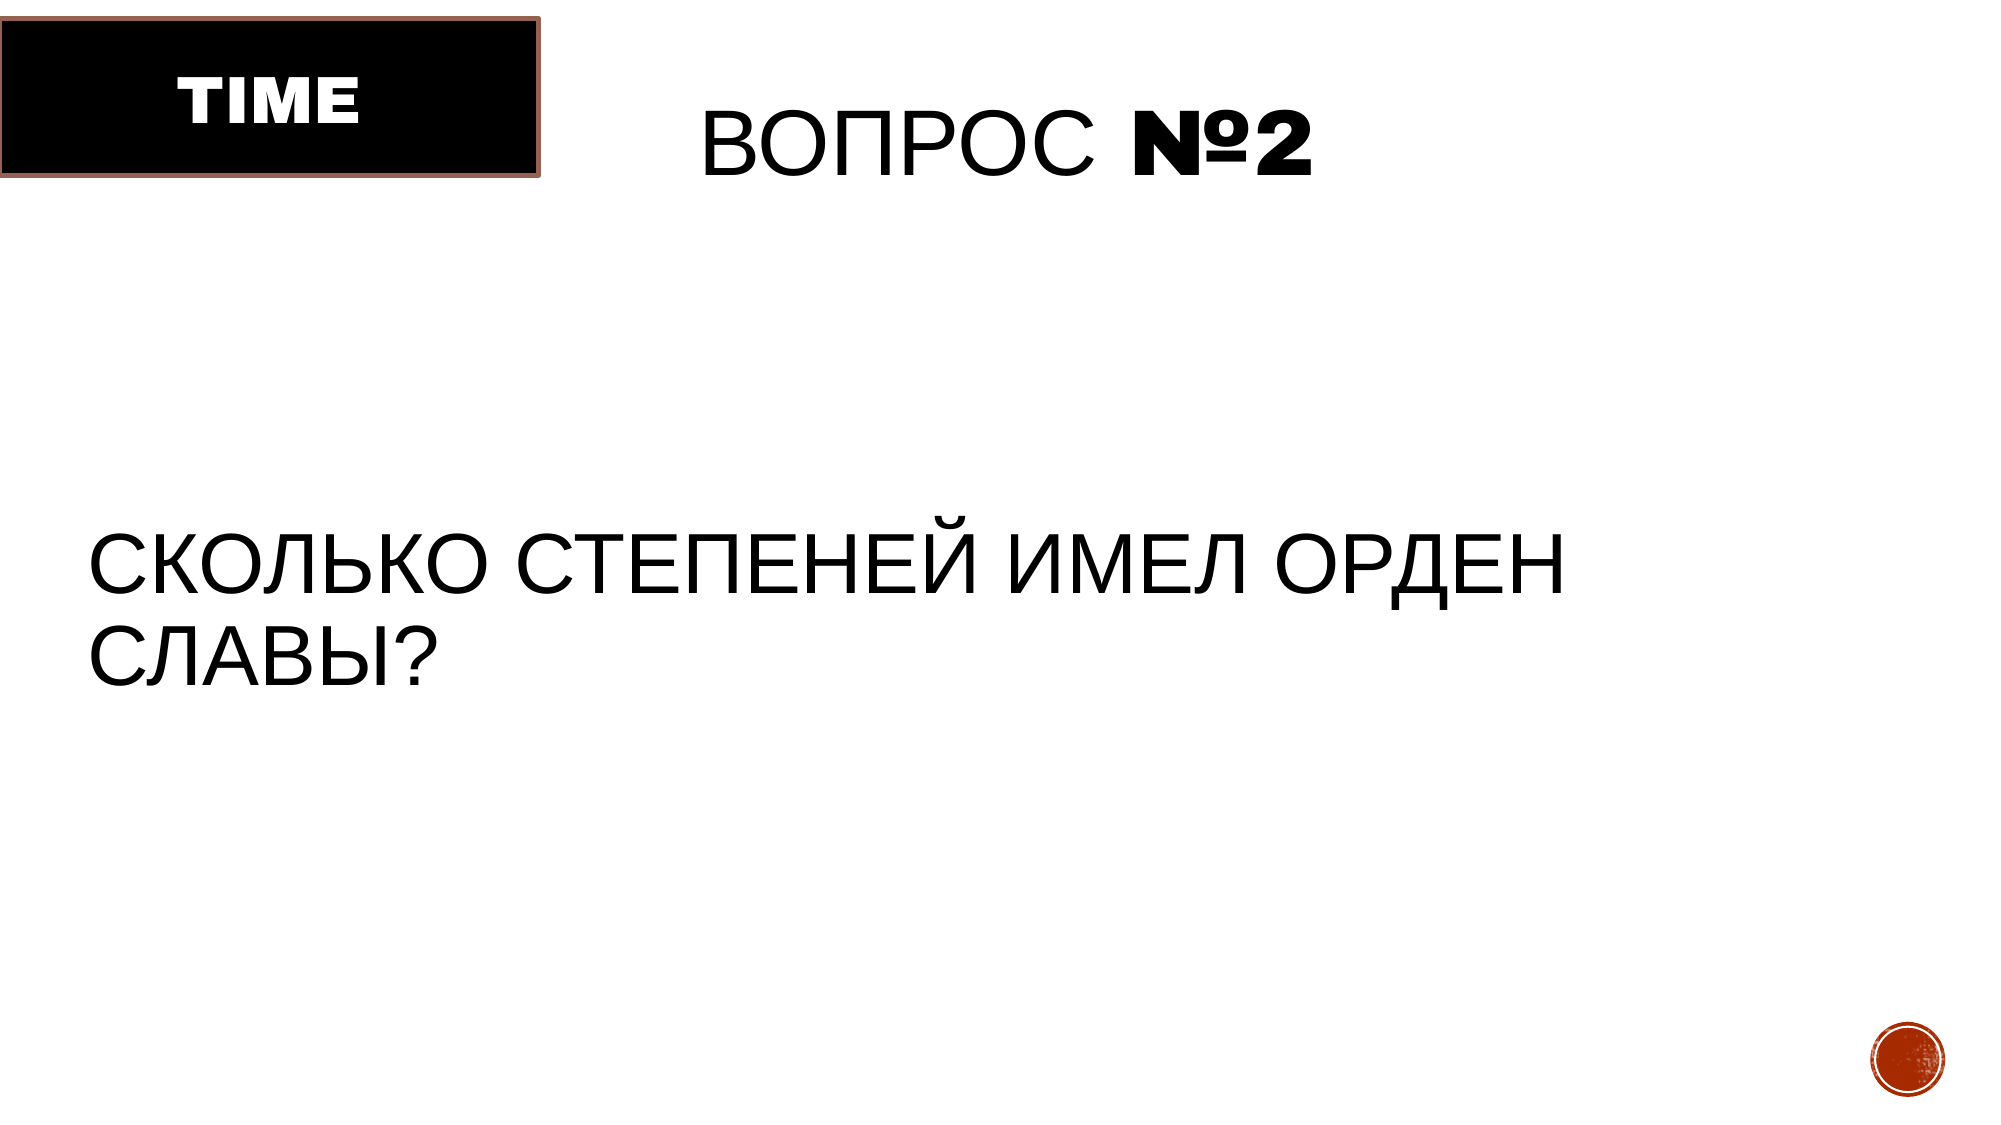

TIME

# Вопрос №2

Сколько степеней имел орден славы?